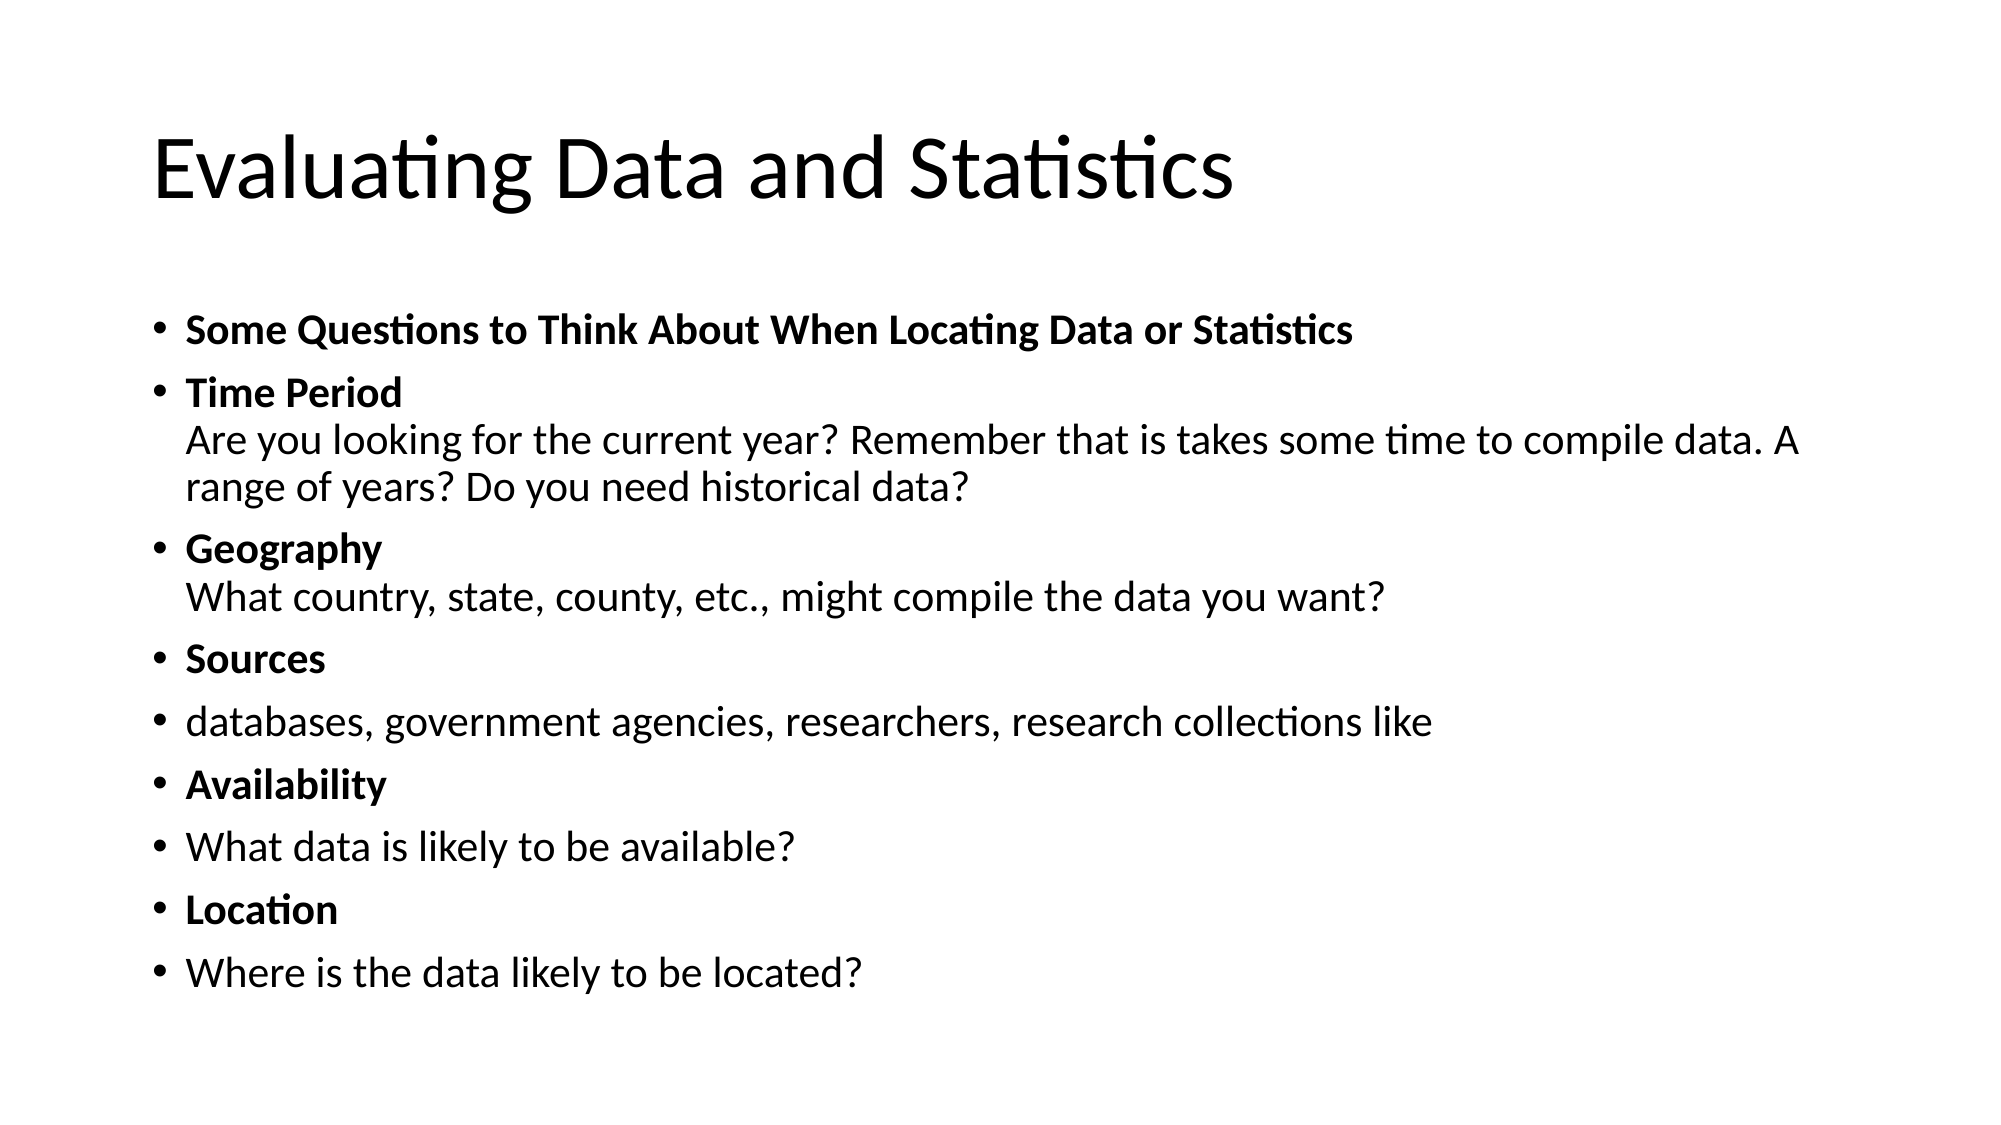

# Evaluating Data and Statistics
Some Questions to Think About When Locating Data or Statistics
Time Period
Are you looking for the current year? Remember that is takes some time to compile data. A range of years? Do you need historical data?
Geography
What country, state, county, etc., might compile the data you want?
Sources
databases, government agencies, researchers, research collections like
Availability
What data is likely to be available?
Location
Where is the data likely to be located?